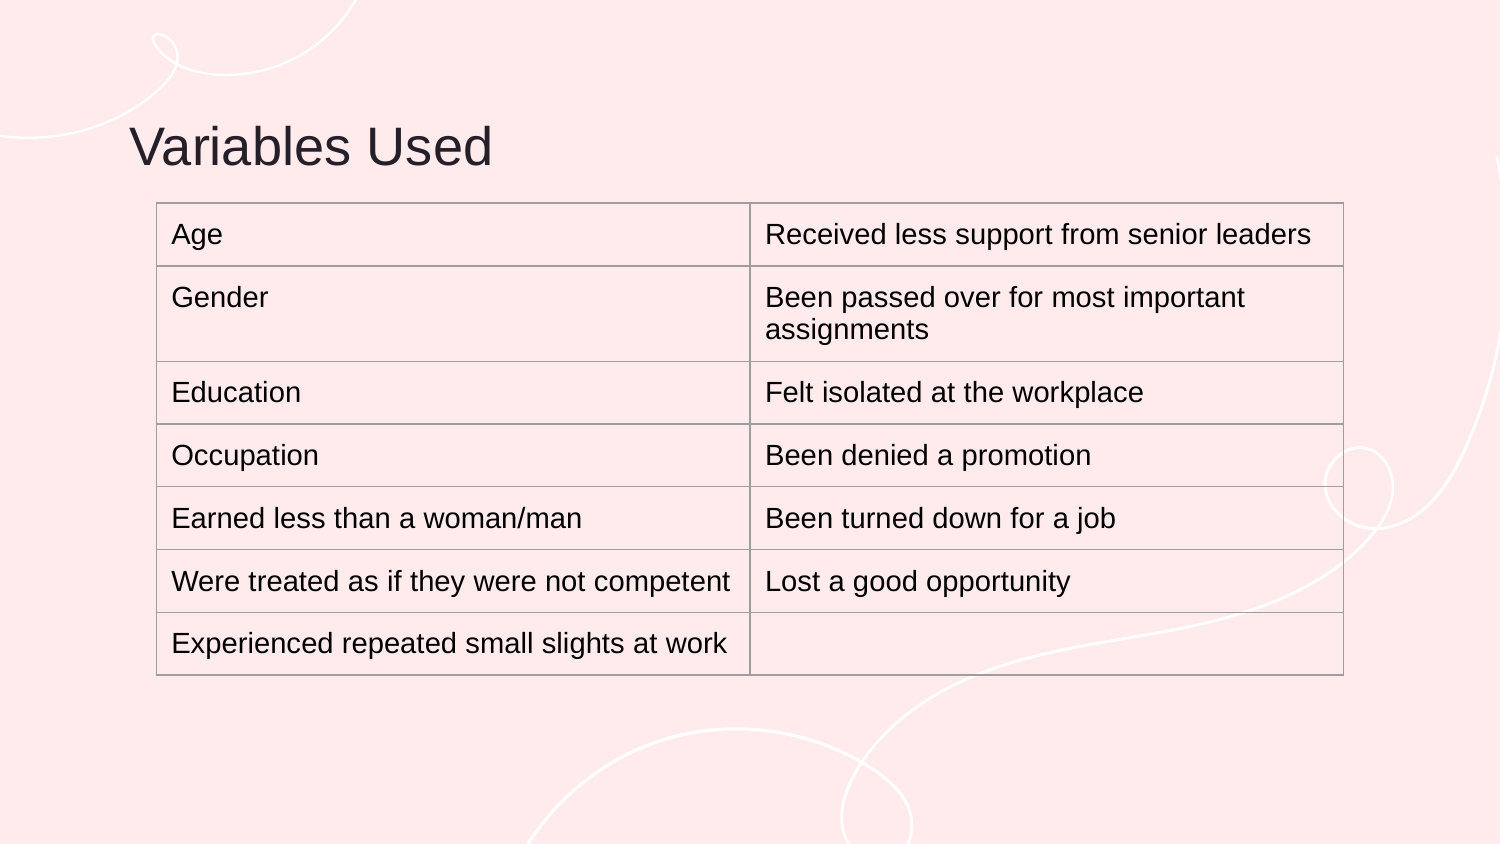

# Variables Used
| Age | Received less support from senior leaders |
| --- | --- |
| Gender | Been passed over for most important assignments |
| Education | Felt isolated at the workplace |
| Occupation | Been denied a promotion |
| Earned less than a woman/man | Been turned down for a job |
| Were treated as if they were not competent | Lost a good opportunity |
| Experienced repeated small slights at work |  |